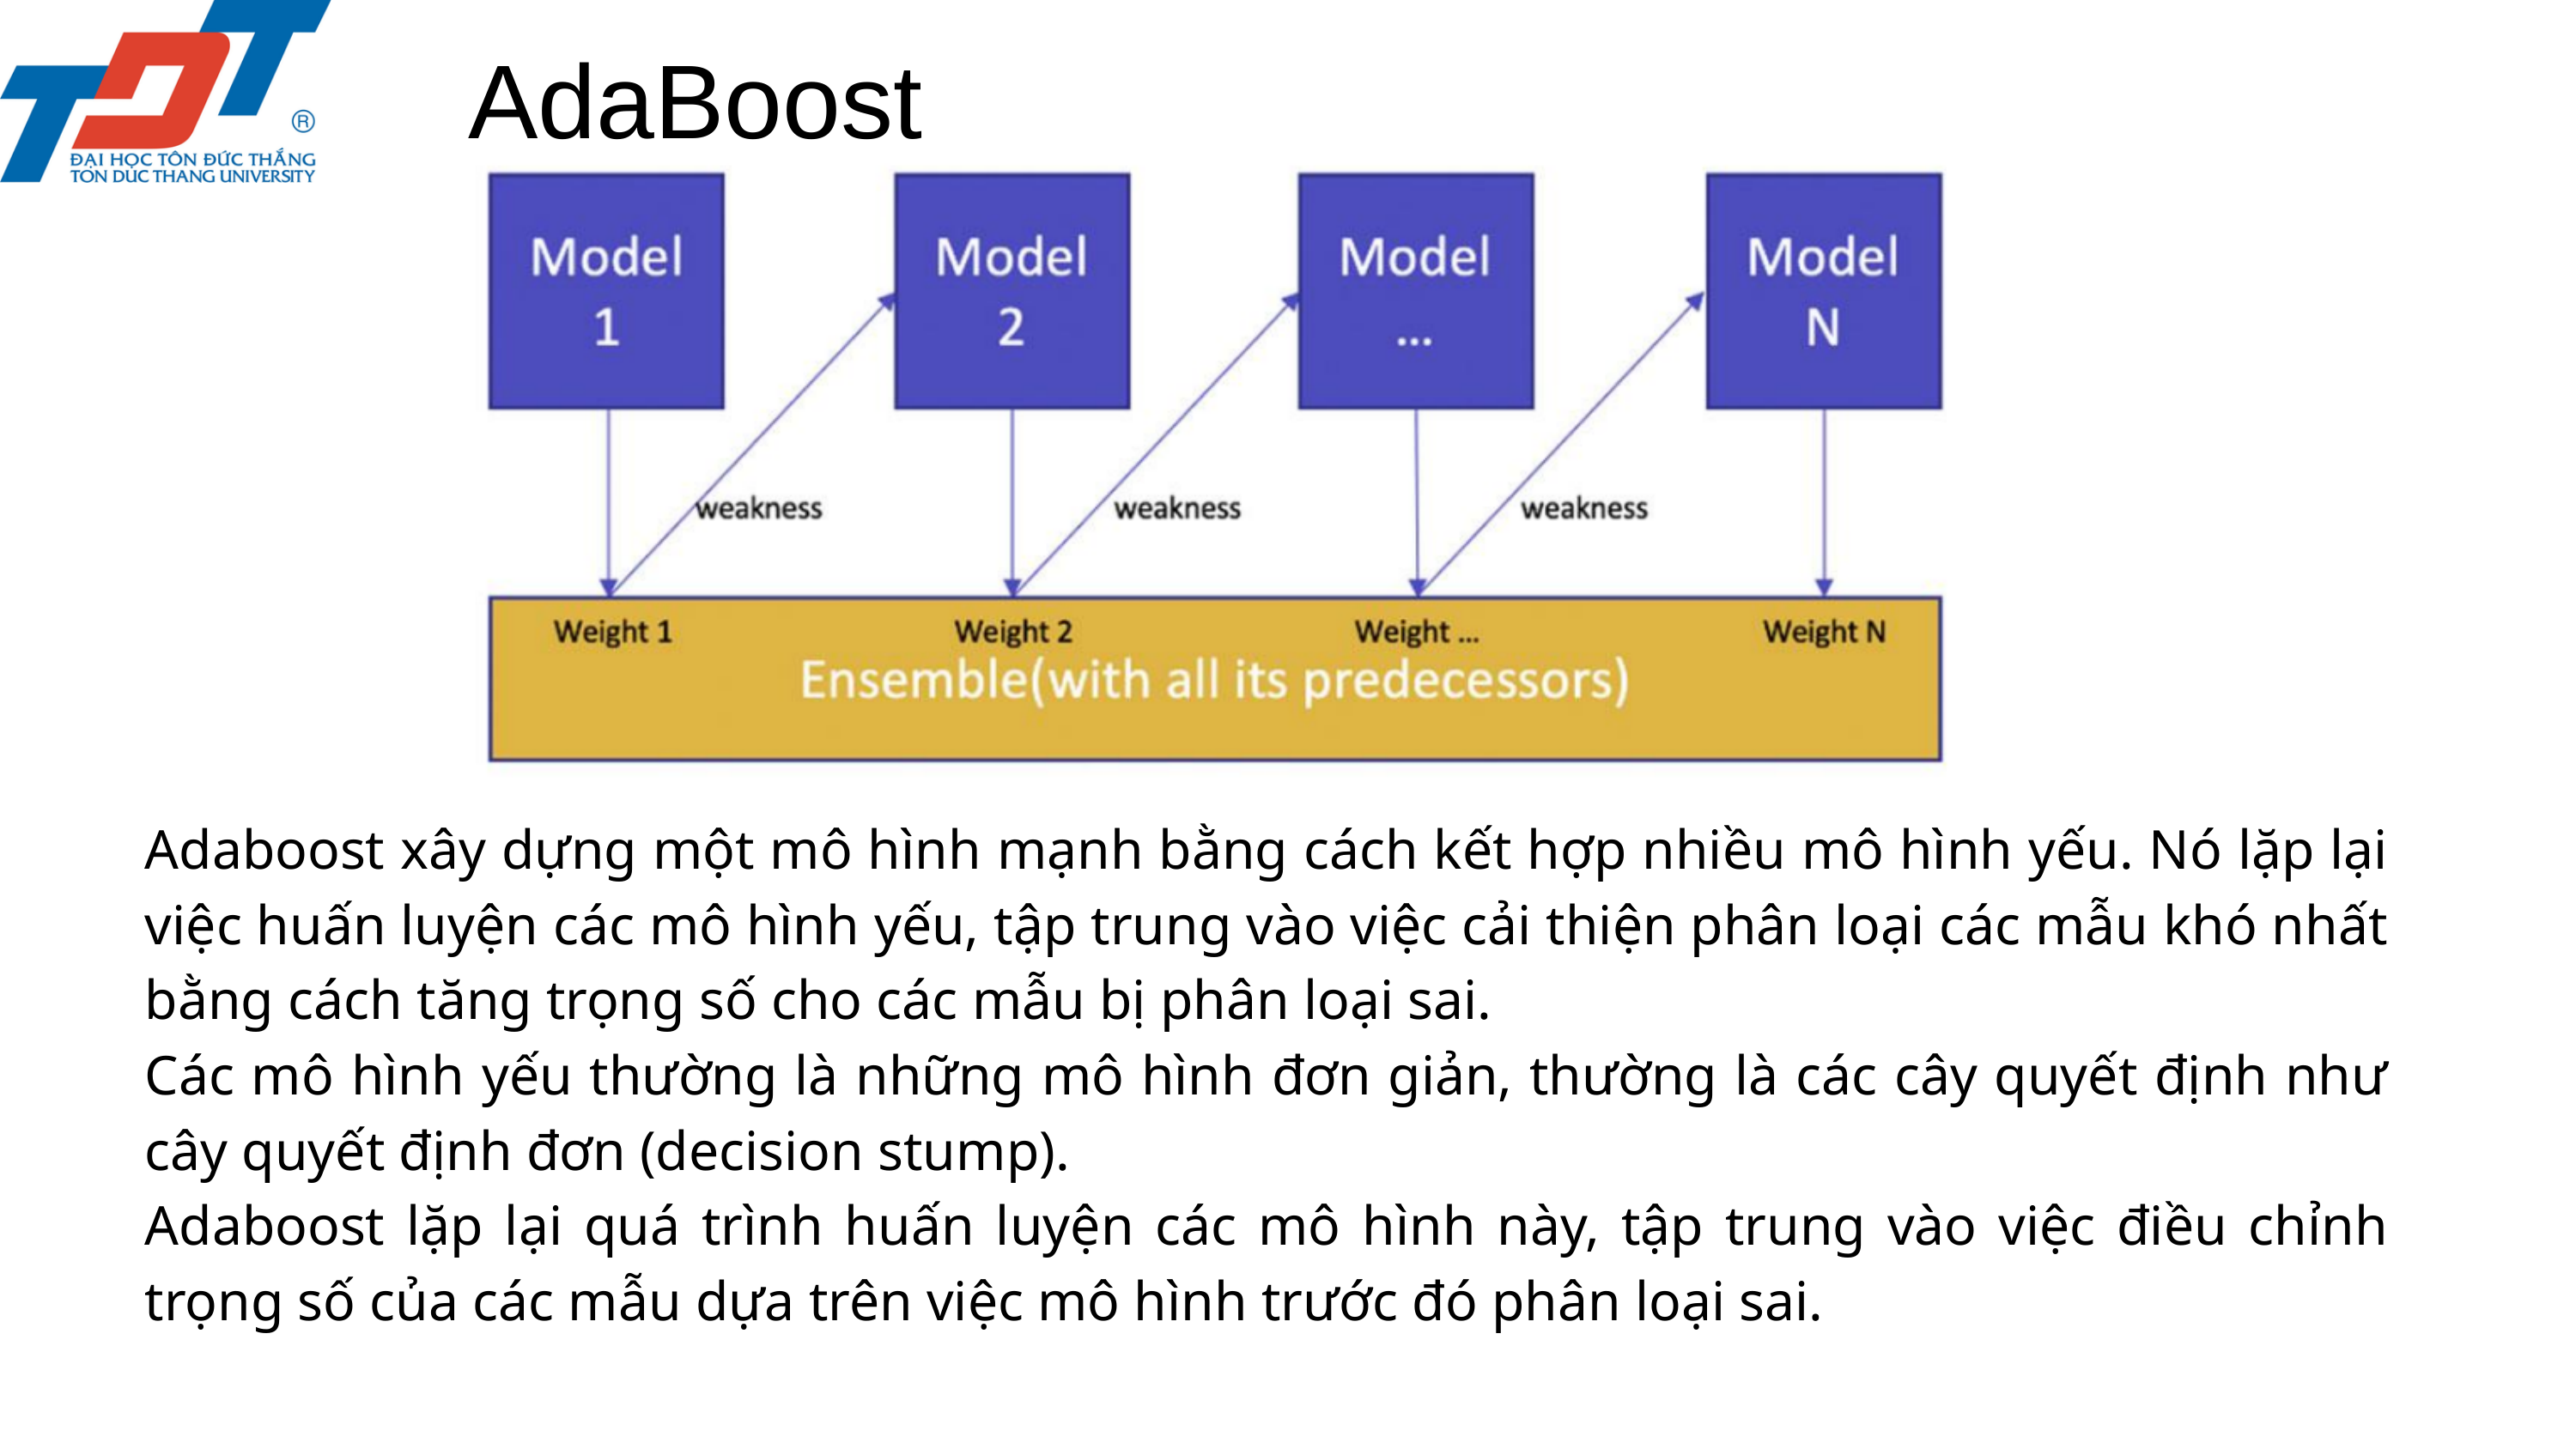

AdaBoost

Adaboost xây dựng một mô hình mạnh bằng cách kết hợp nhiều mô hình yếu. Nó lặp lại việc huấn luyện các mô hình yếu, tập trung vào việc cải thiện phân loại các mẫu khó nhất bằng cách tăng trọng số cho các mẫu bị phân loại sai.
Các mô hình yếu thường là những mô hình đơn giản, thường là các cây quyết định như cây quyết định đơn (decision stump).
Adaboost lặp lại quá trình huấn luyện các mô hình này, tập trung vào việc điều chỉnh trọng số của các mẫu dựa trên việc mô hình trước đó phân loại sai.